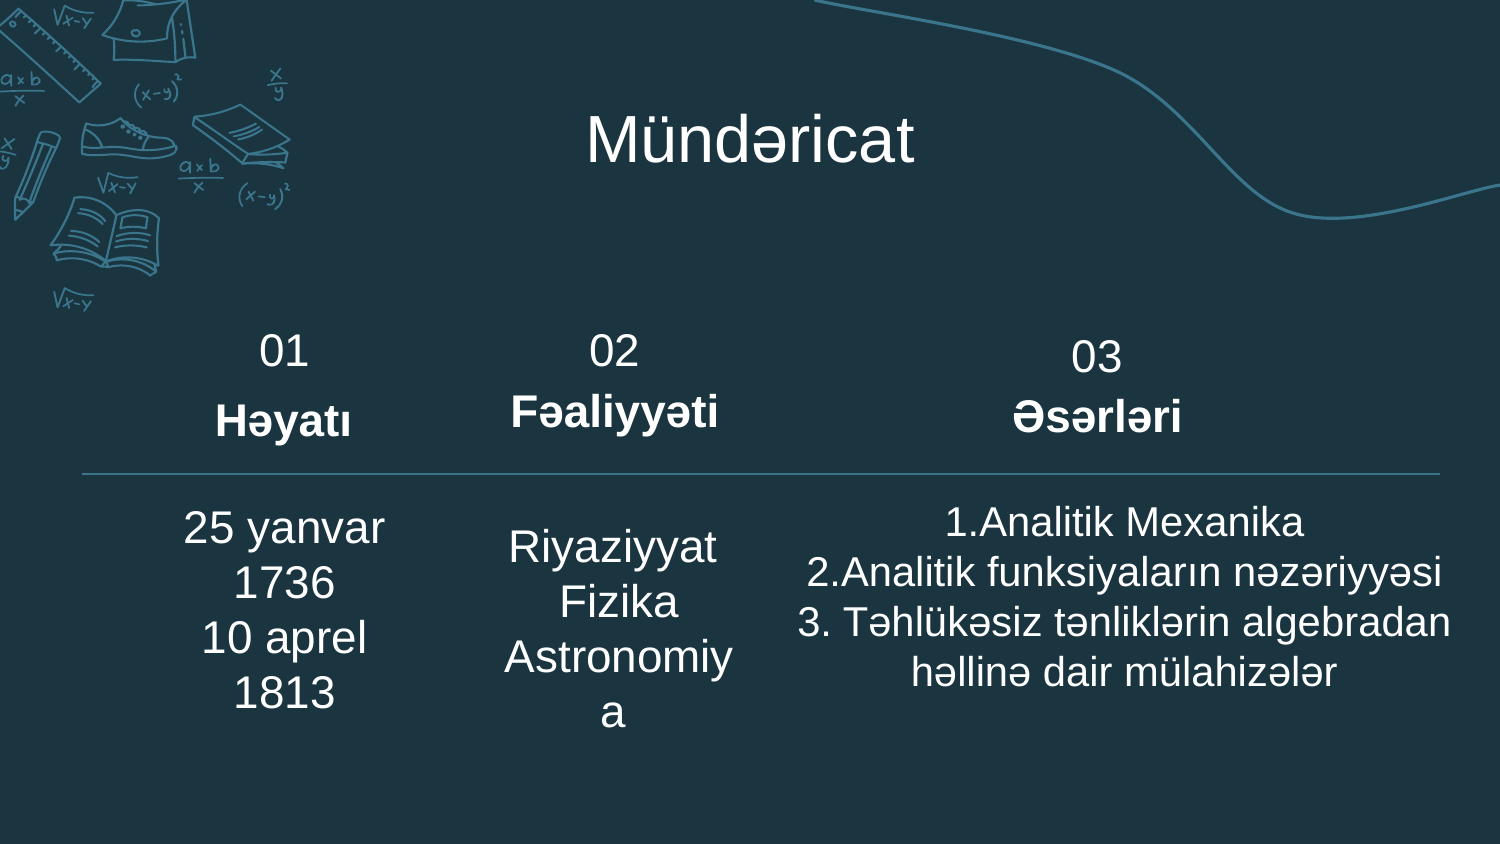

# Mündəricat
01
02
03
Fəaliyyəti
Əsərləri
Həyatı
1.Analitik Mexanika
2.Analitik funksiyaların nəzəriyyəsi
3. Təhlükəsiz tənliklərin algebradan həllinə dair mülahizələr
25 yanvar 1736
10 aprel 1813
Riyaziyyat
Fizika
Astronomiya